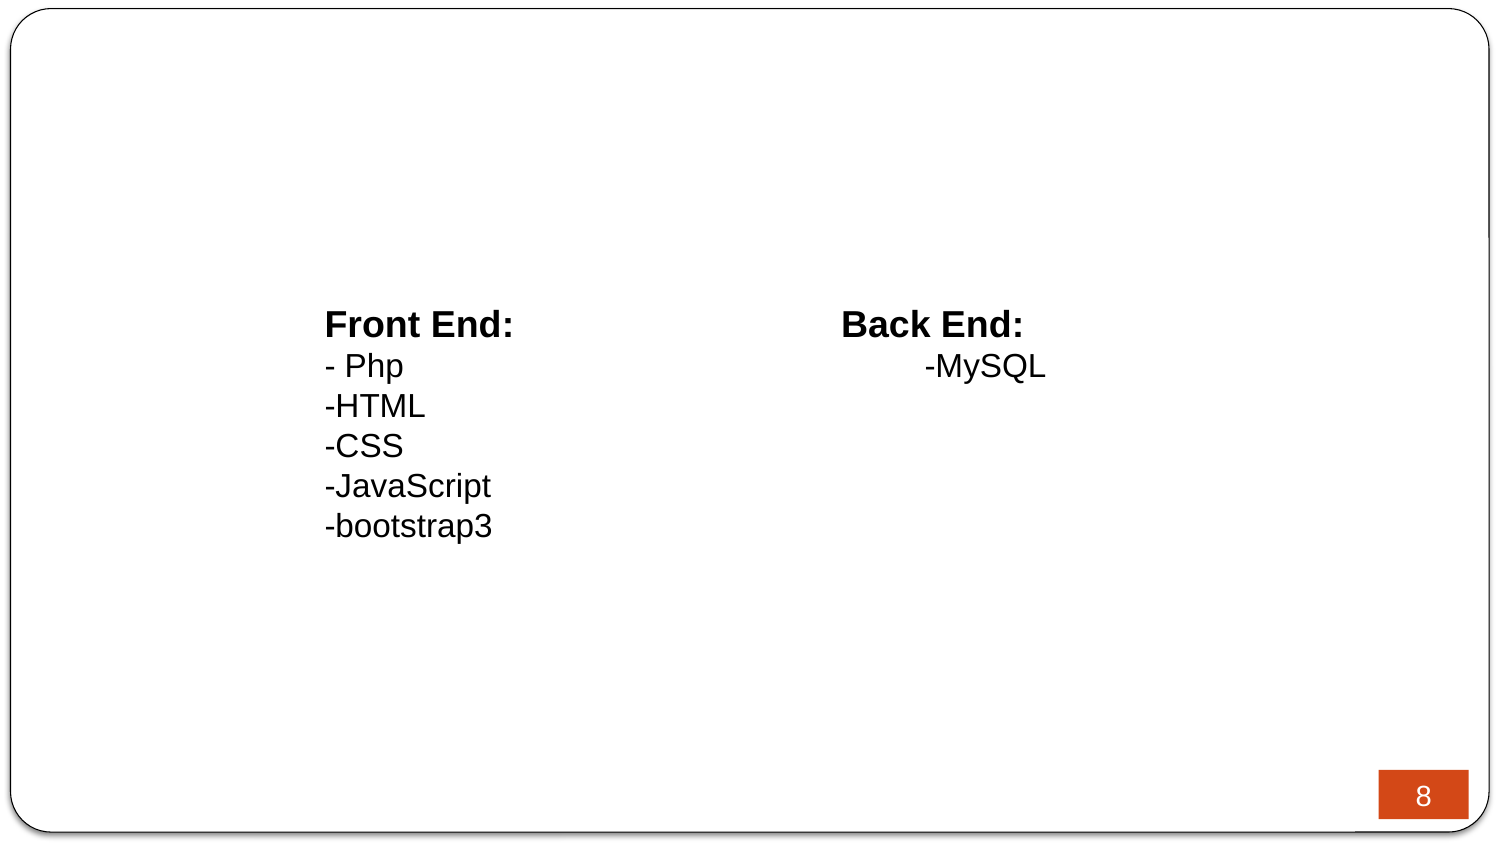

Front End:			Back End:
- Php				-MySQL
-HTML
-CSS
-JavaScript
-bootstrap3
8